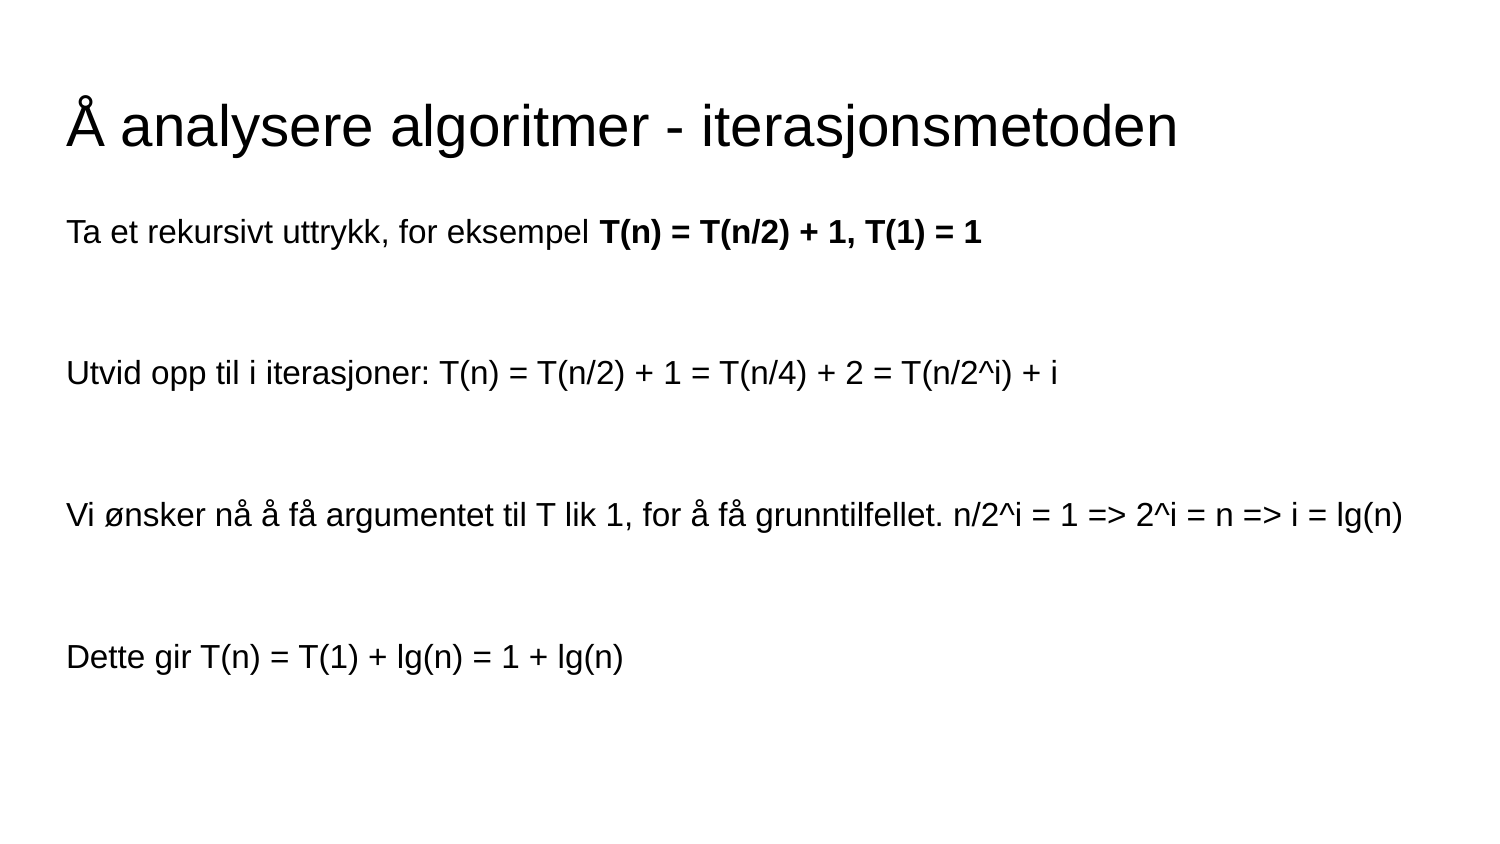

# Å analysere algoritmer - iterasjonsmetoden
Ta et rekursivt uttrykk, for eksempel T(n) = T(n/2) + 1, T(1) = 1

Utvid opp til i iterasjoner: T(n) = T(n/2) + 1 = T(n/4) + 2 = T(n/2^i) + i

Vi ønsker nå å få argumentet til T lik 1, for å få grunntilfellet. n/2^i = 1 => 2^i = n => i = lg(n)

Dette gir T(n) = T(1) + lg(n) = 1 + lg(n)